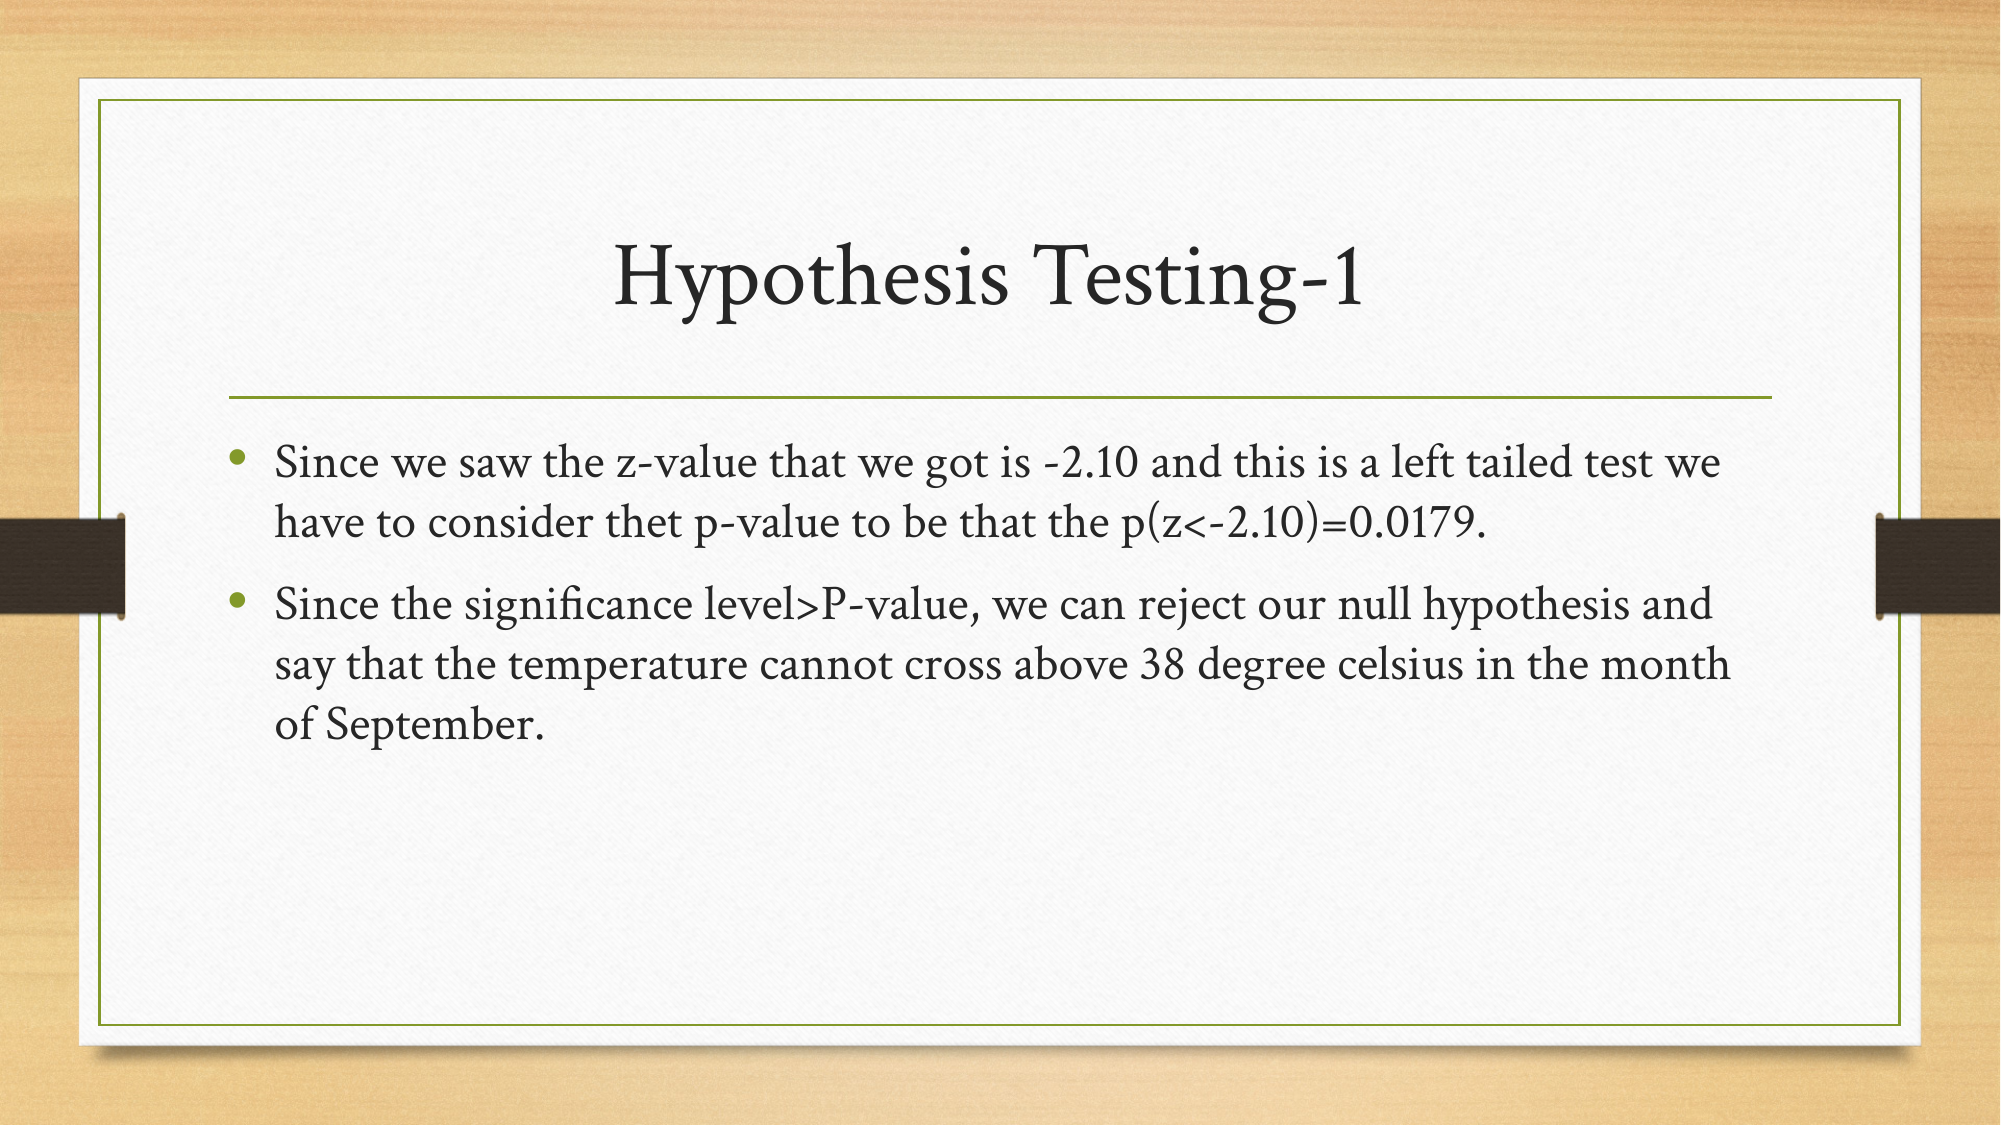

# Hypothesis Testing-1
Since we saw the z-value that we got is -2.10 and this is a left tailed test we have to consider thet p-value to be that the p(z<-2.10)=0.0179.
Since the significance level>P-value, we can reject our null hypothesis and say that the temperature cannot cross above 38 degree celsius in the month of September.